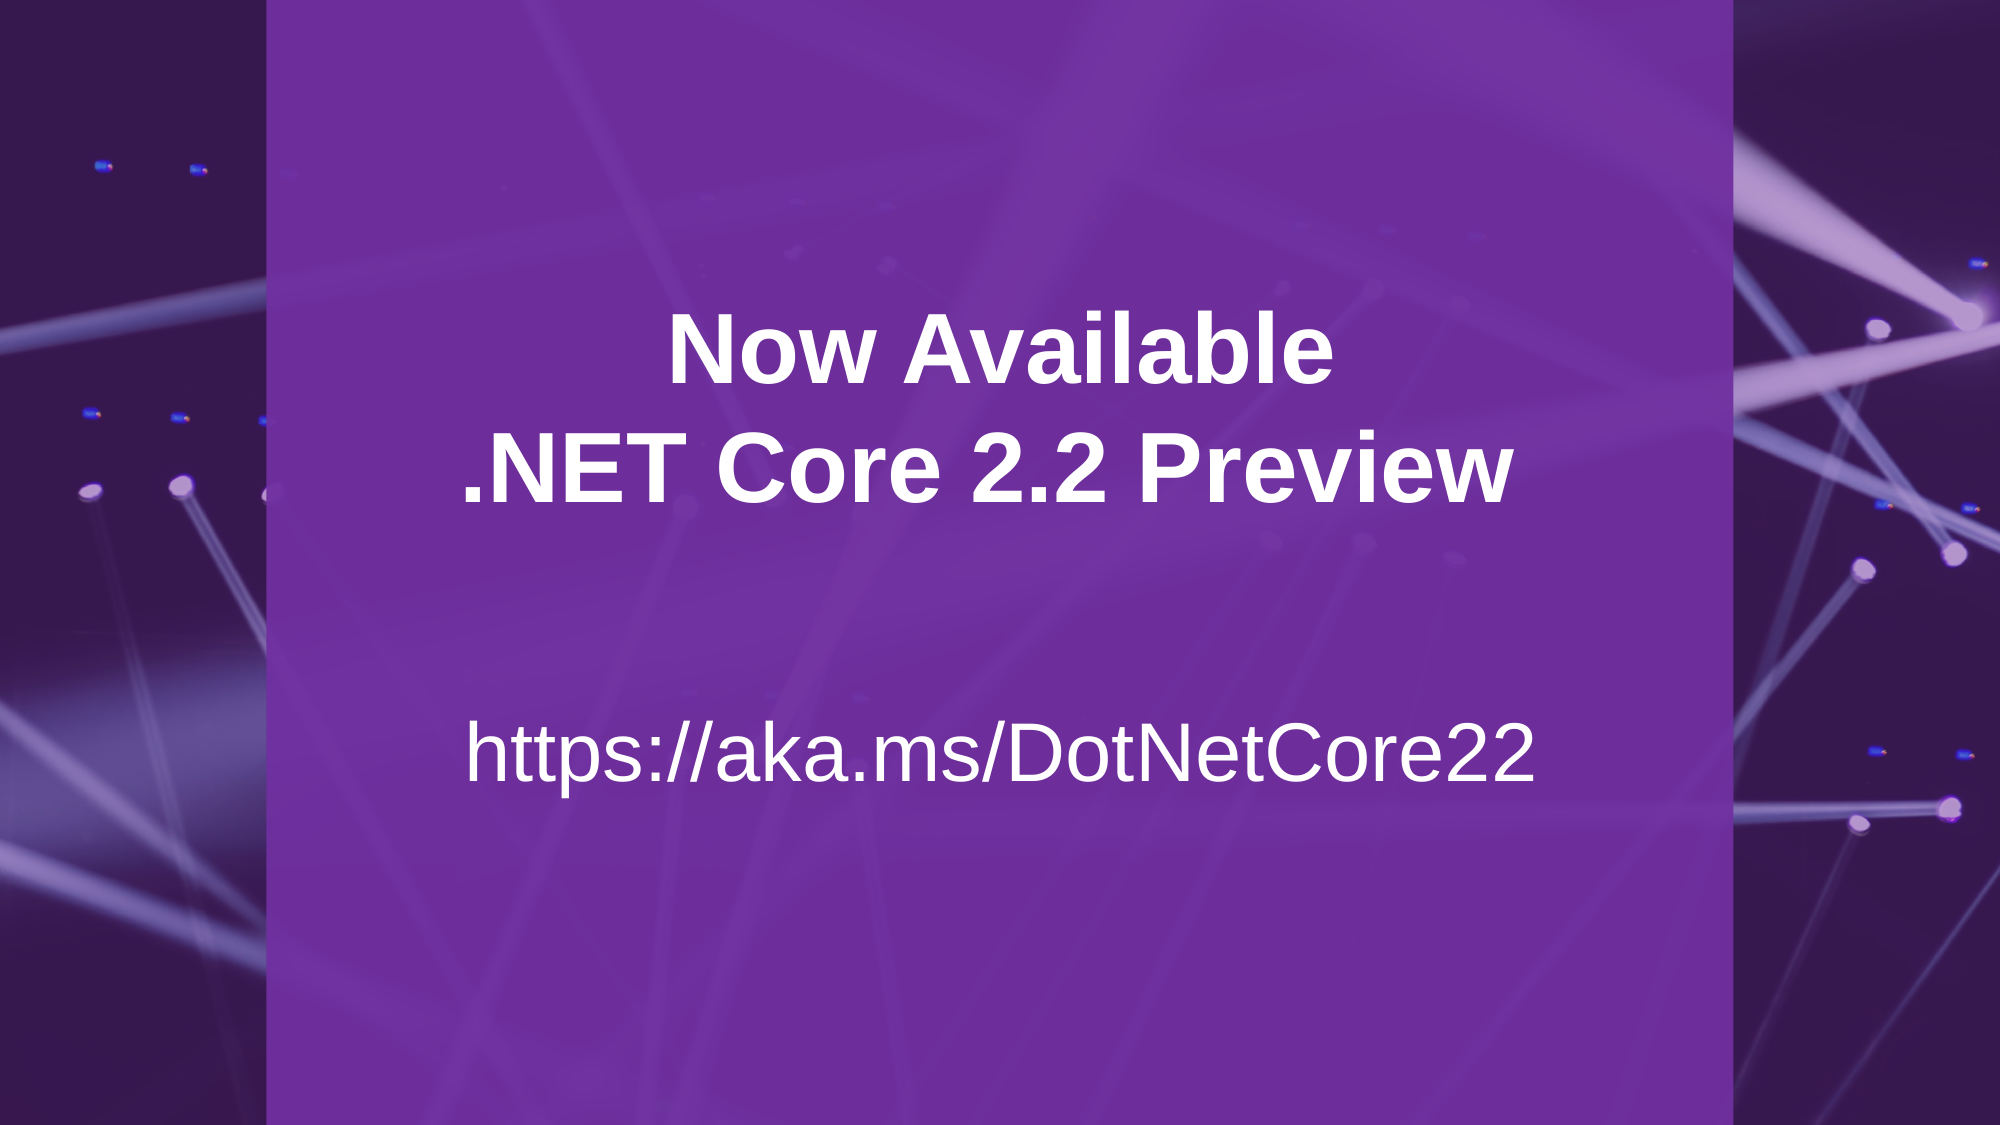

Now Available
.NET Core 2.2 Preview
https://aka.ms/DotNetCore22